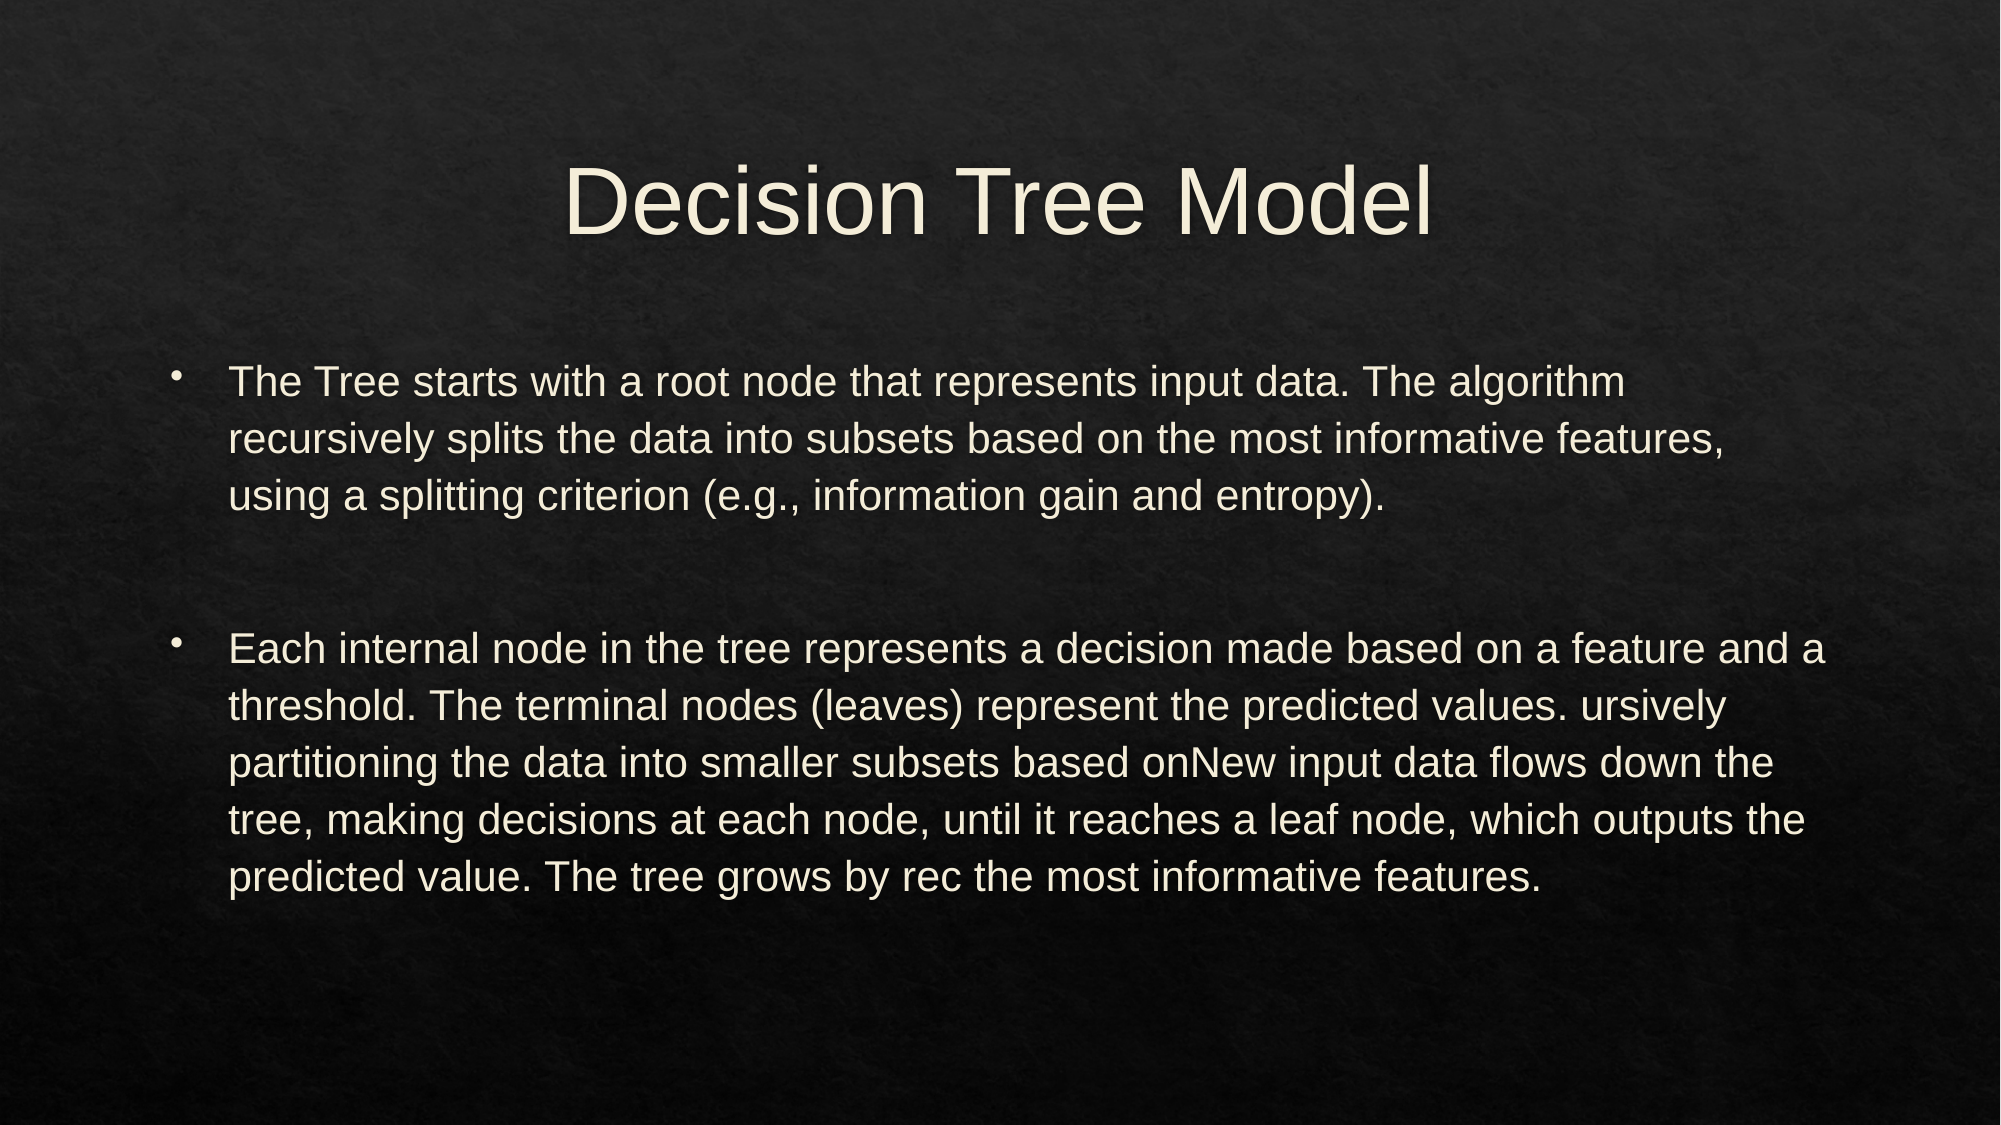

# Decision Tree Model
The Tree starts with a root node that represents input data. The algorithm recursively splits the data into subsets based on the most informative features, using a splitting criterion (e.g., information gain and entropy).

Each internal node in the tree represents a decision made based on a feature and a threshold. The terminal nodes (leaves) represent the predicted values. ursively partitioning the data into smaller subsets based onNew input data flows down the tree, making decisions at each node, until it reaches a leaf node, which outputs the predicted value. The tree grows by rec the most informative features.